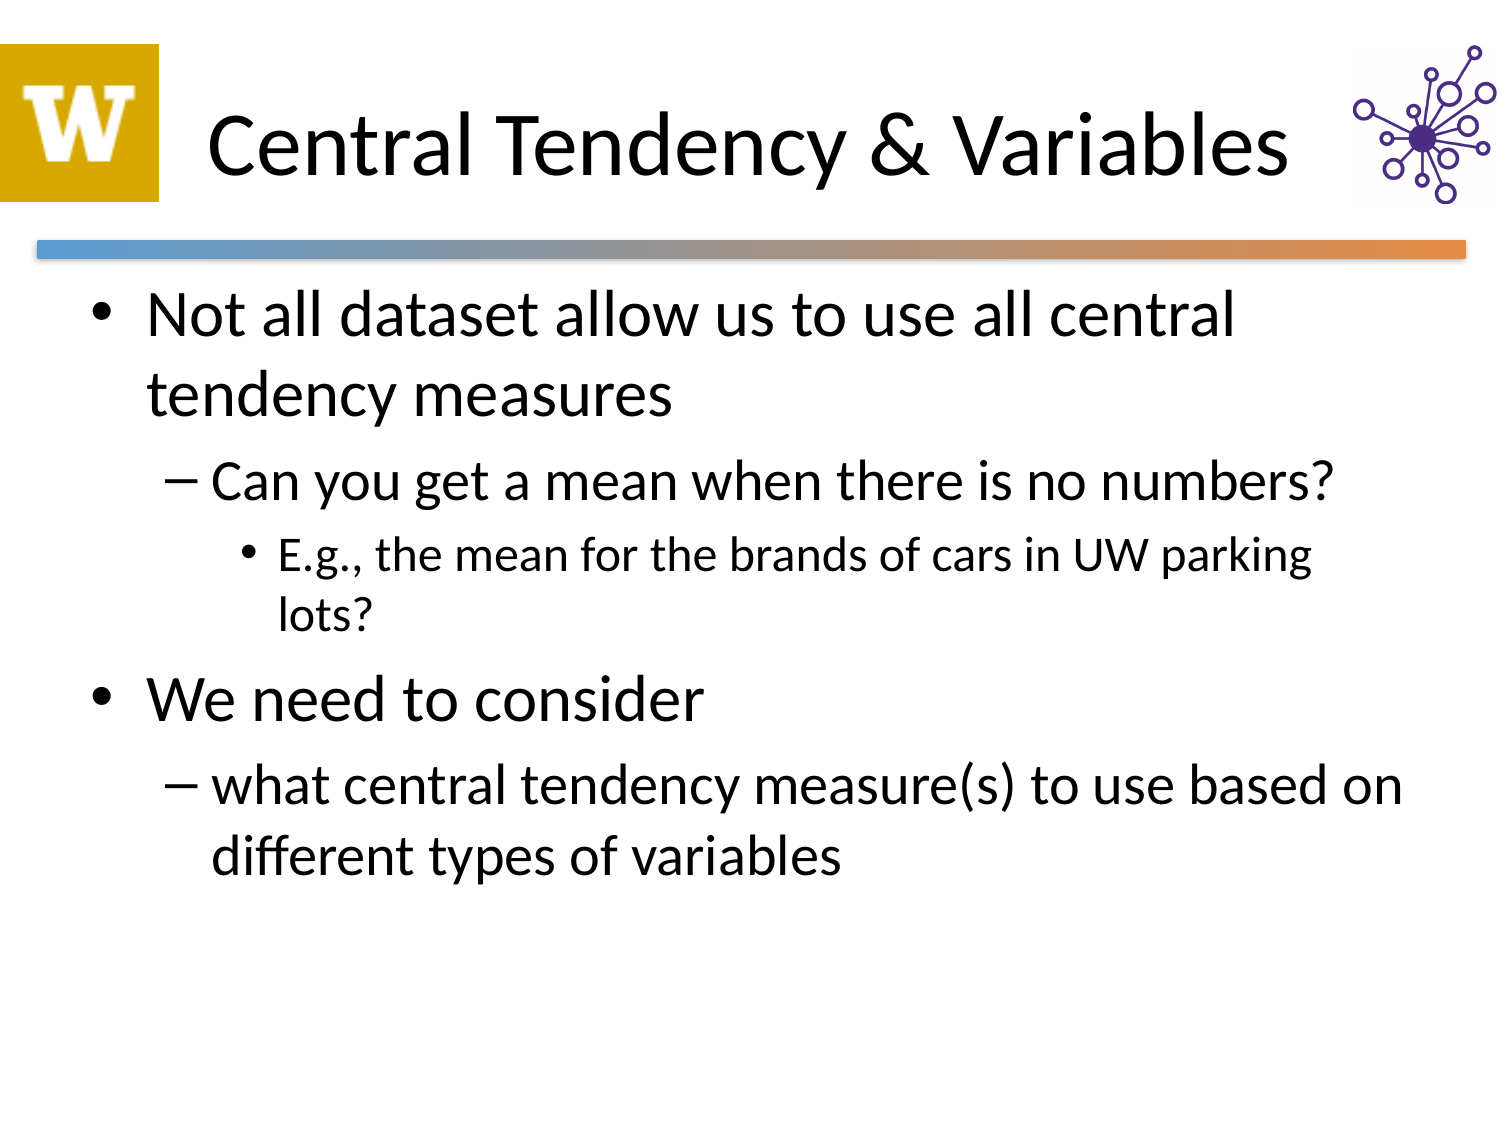

# Central Tendency & Variables
Not all dataset allow us to use all central tendency measures
Can you get a mean when there is no numbers?
E.g., the mean for the brands of cars in UW parking lots?
We need to consider
what central tendency measure(s) to use based on different types of variables